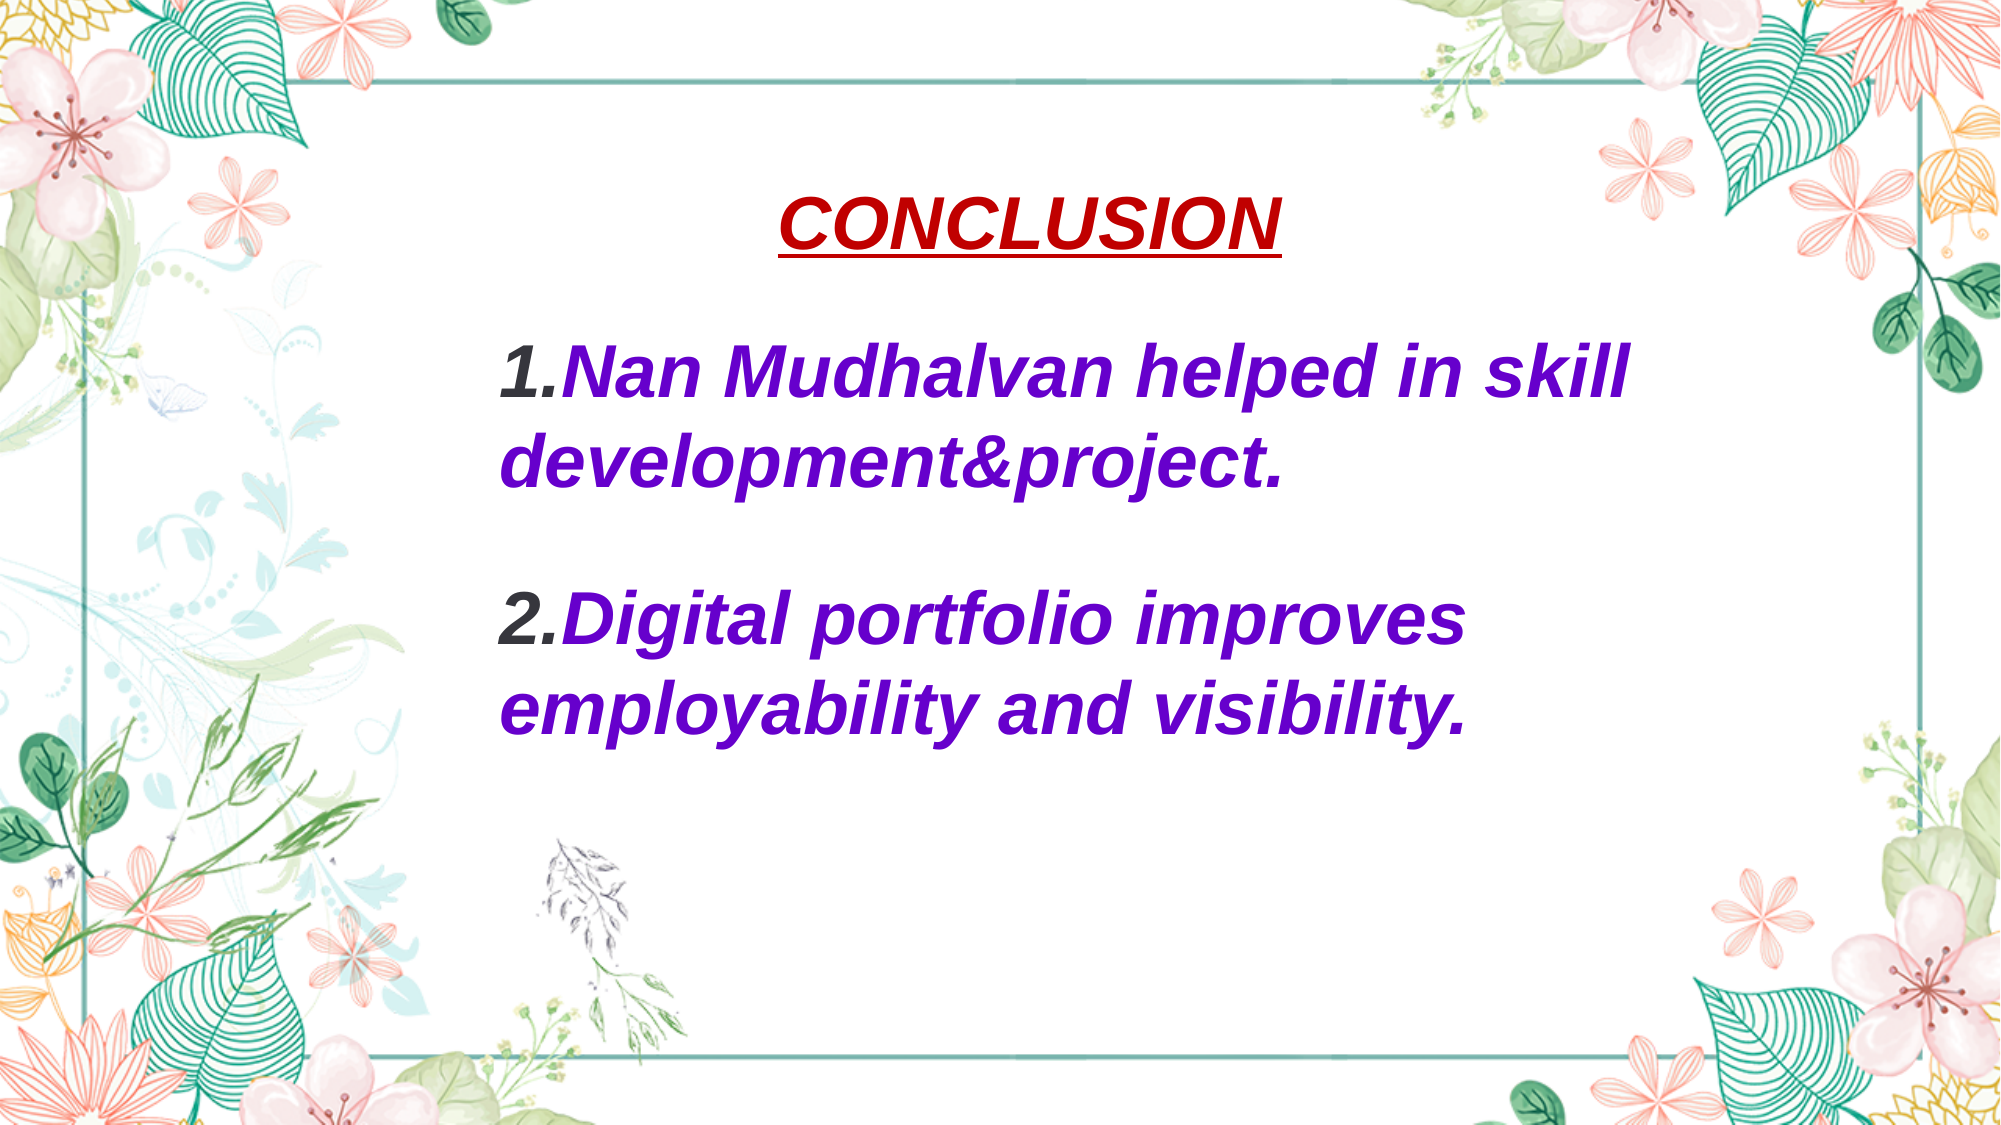

CONCLUSION
1.Nan Mudhalvan helped in skill development&project.
2.Digital portfolio improves employability and visibility.